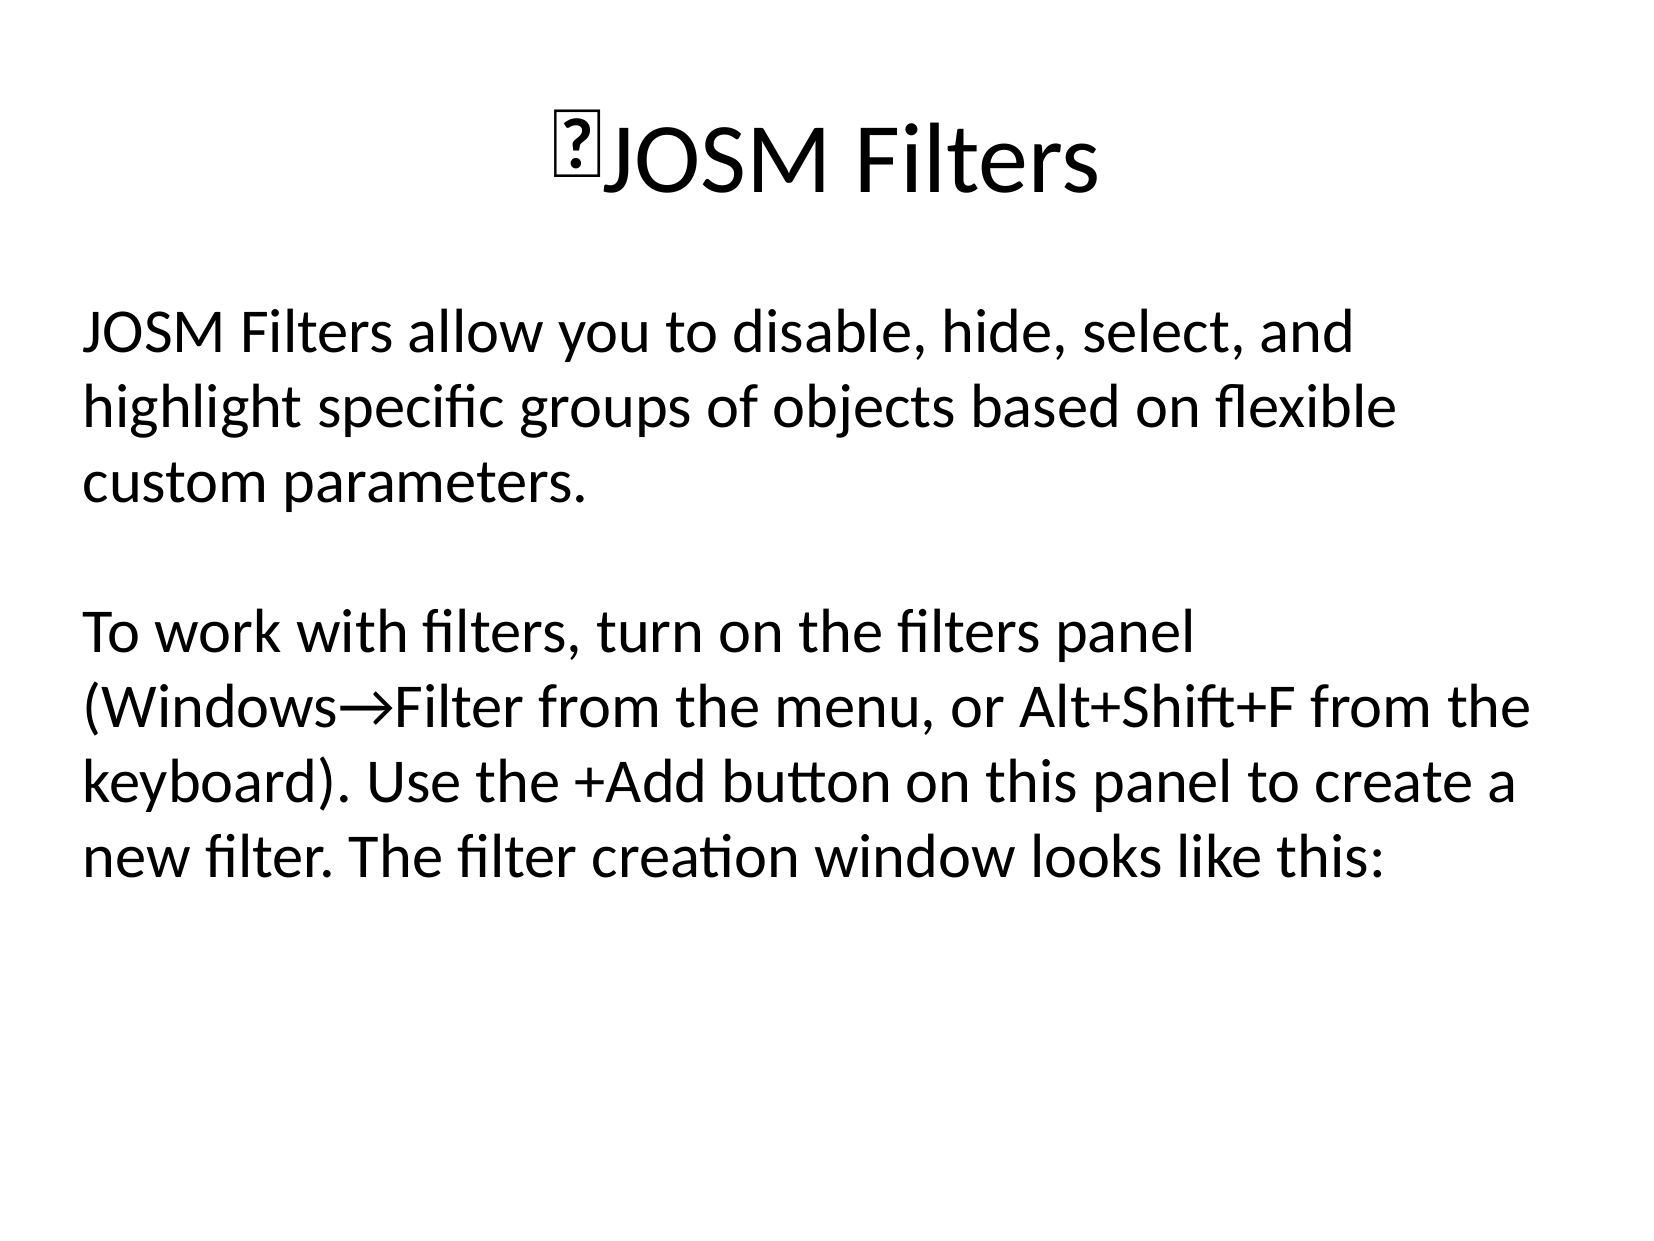

JOSM Filters
JOSM Filters allow you to disable, hide, select, and highlight specific groups of objects based on flexible custom parameters.

To work with filters, turn on the filters panel (Windows→Filter from the menu, or Alt+Shift+F from the keyboard). Use the +Add button on this panel to create a new filter. The filter creation window looks like this: